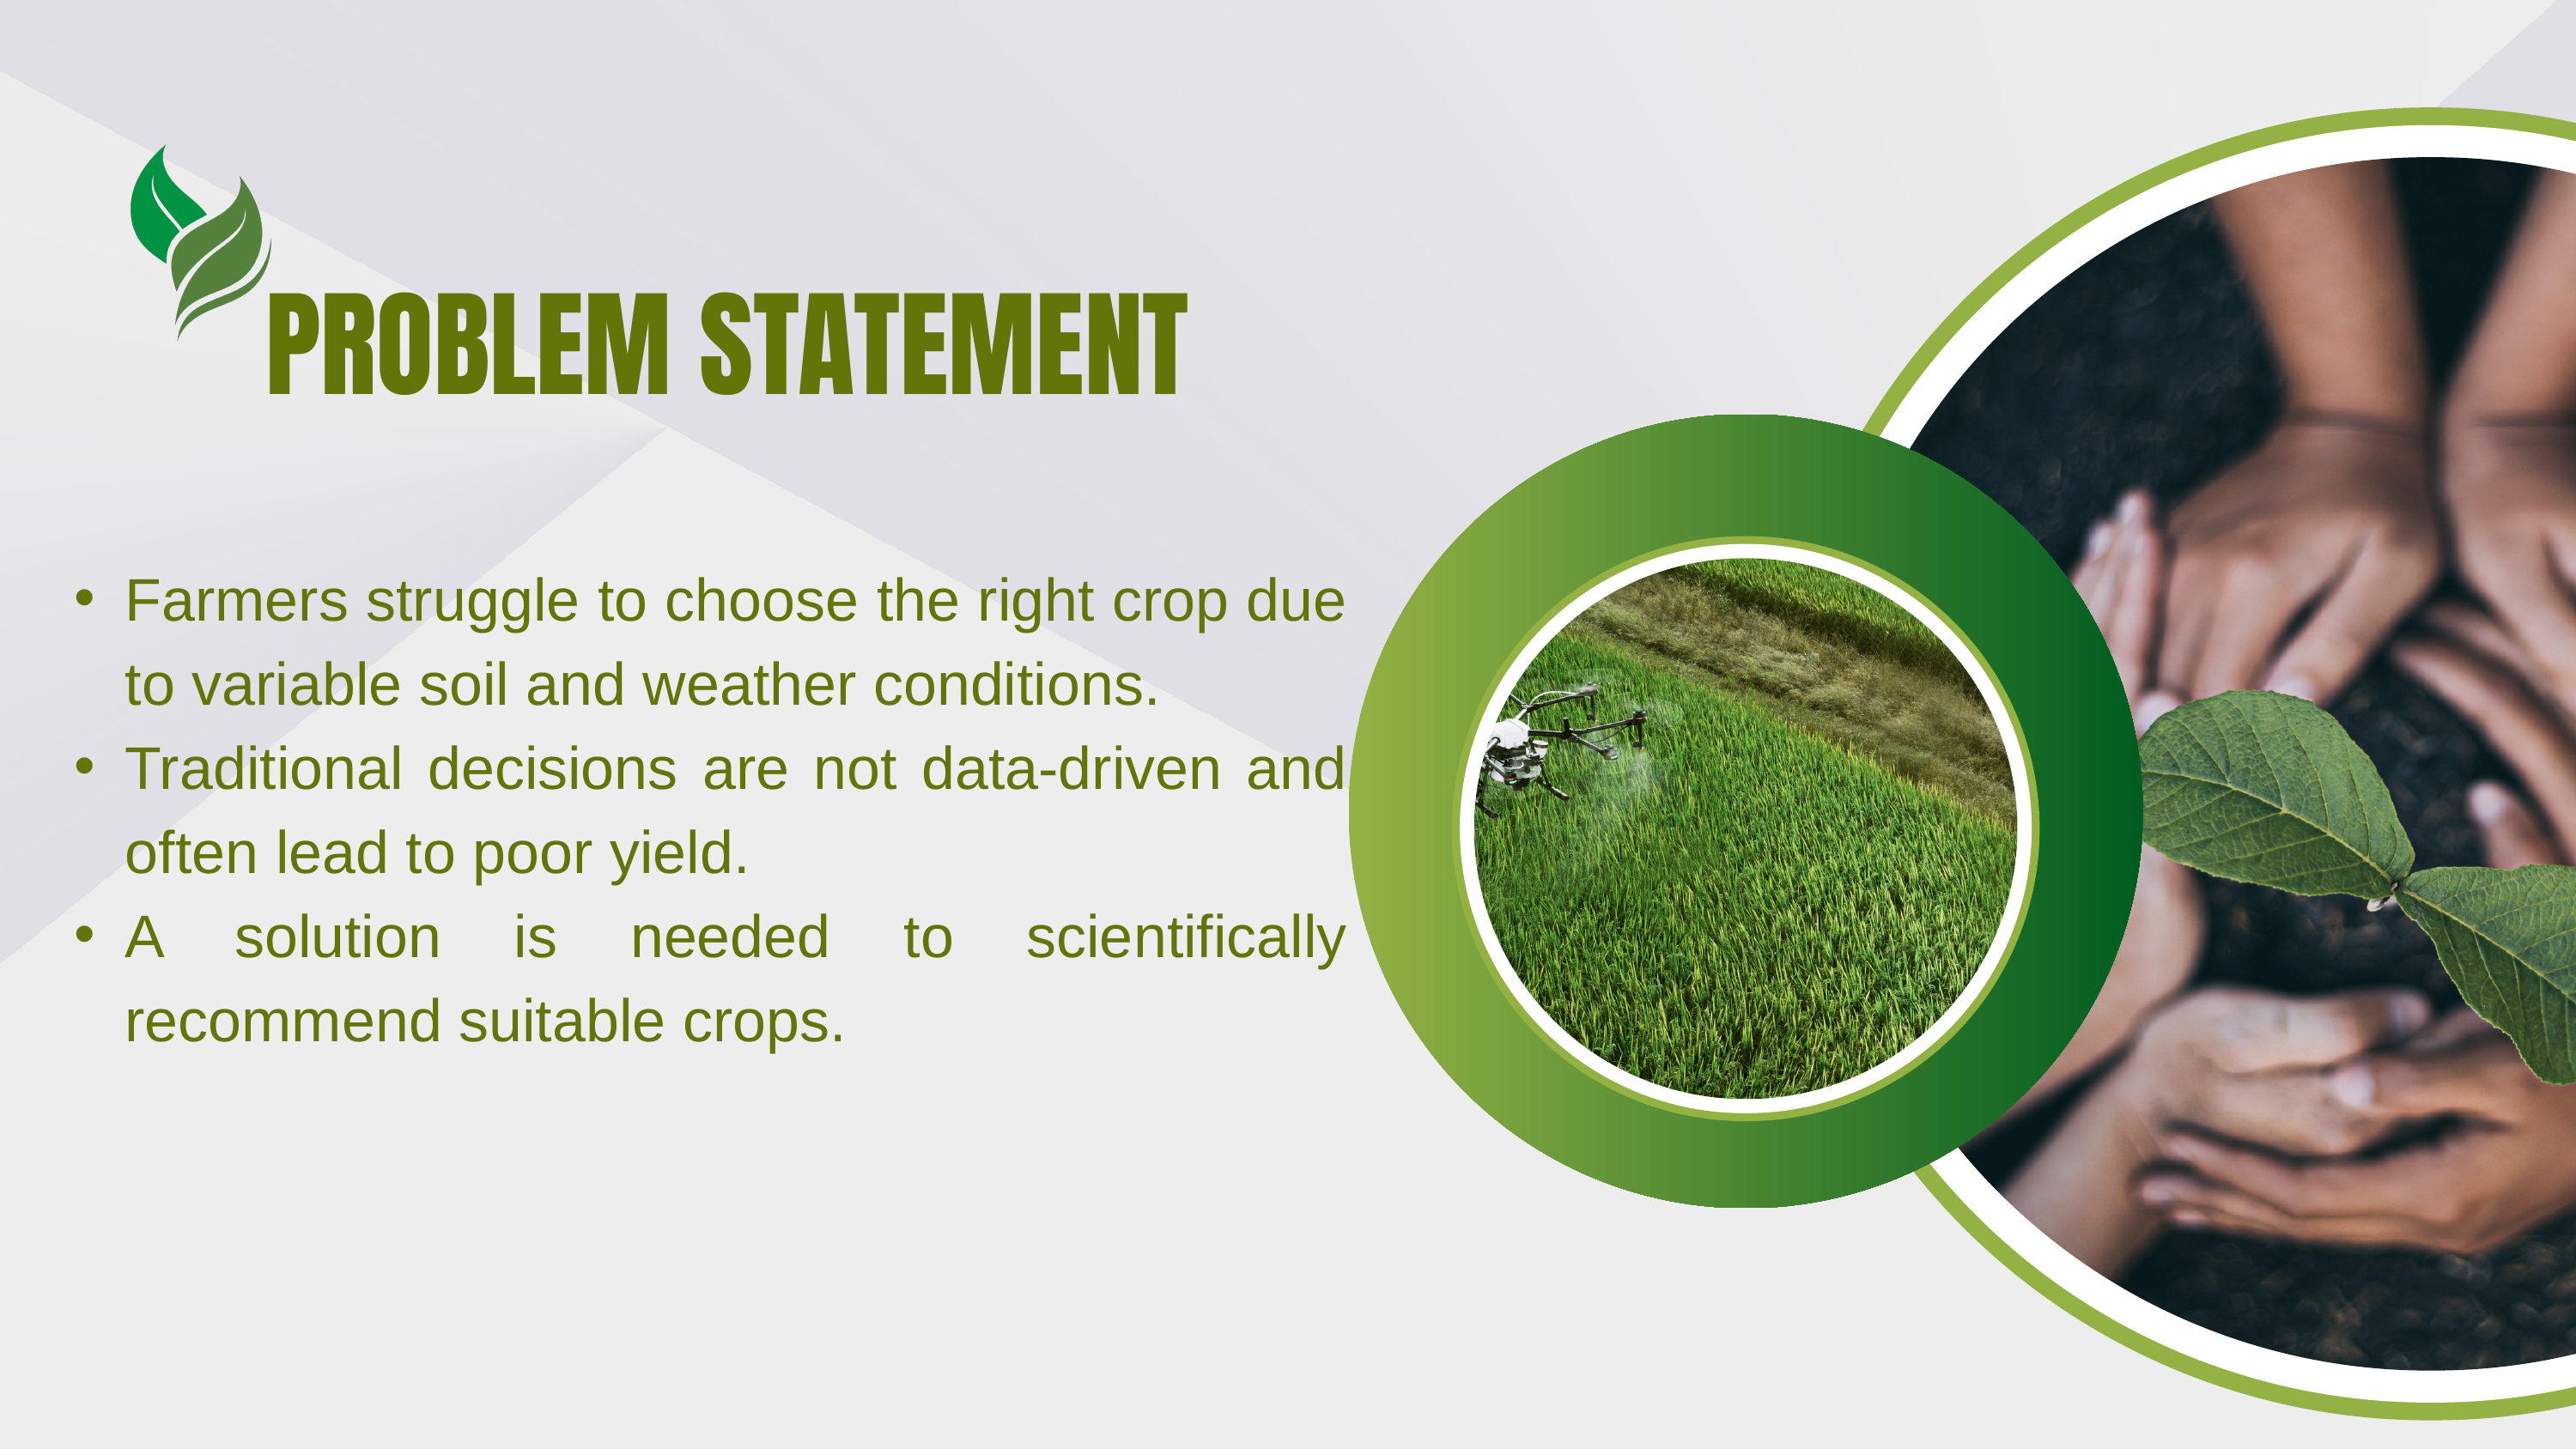

PROBLEM STATEMENT

Farmers struggle to choose the right crop due to variable soil and weather conditions.
Traditional decisions are not data-driven and often lead to poor yield.
A solution is needed to scientifically recommend suitable crops.